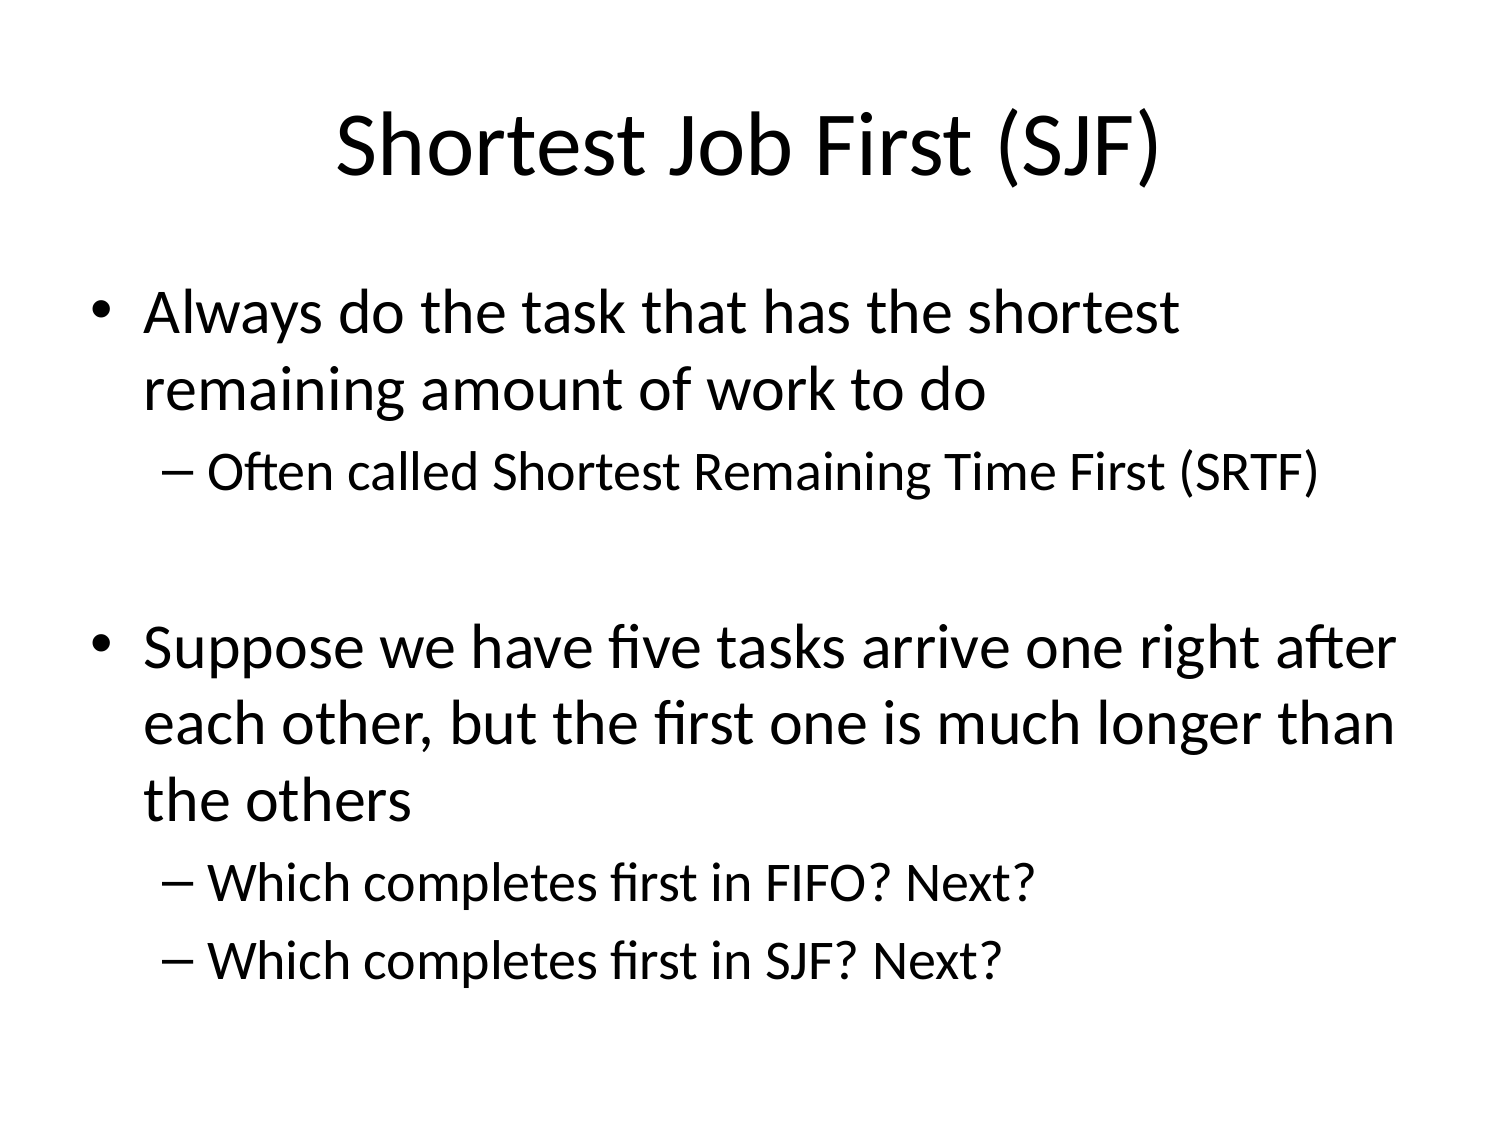

# Shortest Job First (SJF)
Always do the task that has the shortest remaining amount of work to do
Often called Shortest Remaining Time First (SRTF)

Suppose we have five tasks arrive one right after each other, but the first one is much longer than the others
Which completes first in FIFO? Next?
Which completes first in SJF? Next?